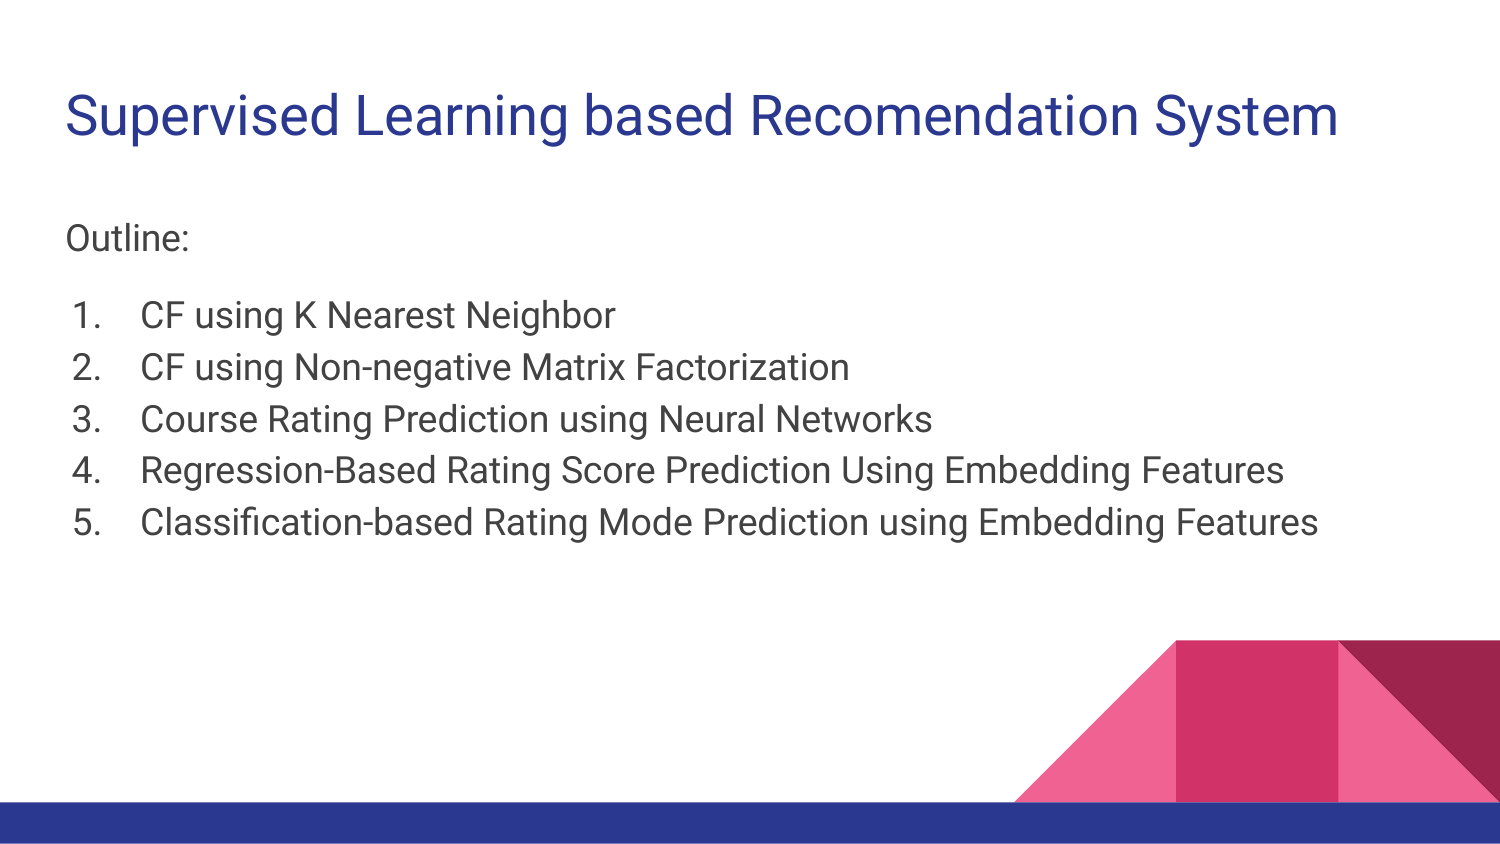

# Supervised Learning based Recomendation System
Outline:
CF using K Nearest Neighbor
CF using Non-negative Matrix Factorization
Course Rating Prediction using Neural Networks
Regression-Based Rating Score Prediction Using Embedding Features
Classiﬁcation-based Rating Mode Prediction using Embedding Features